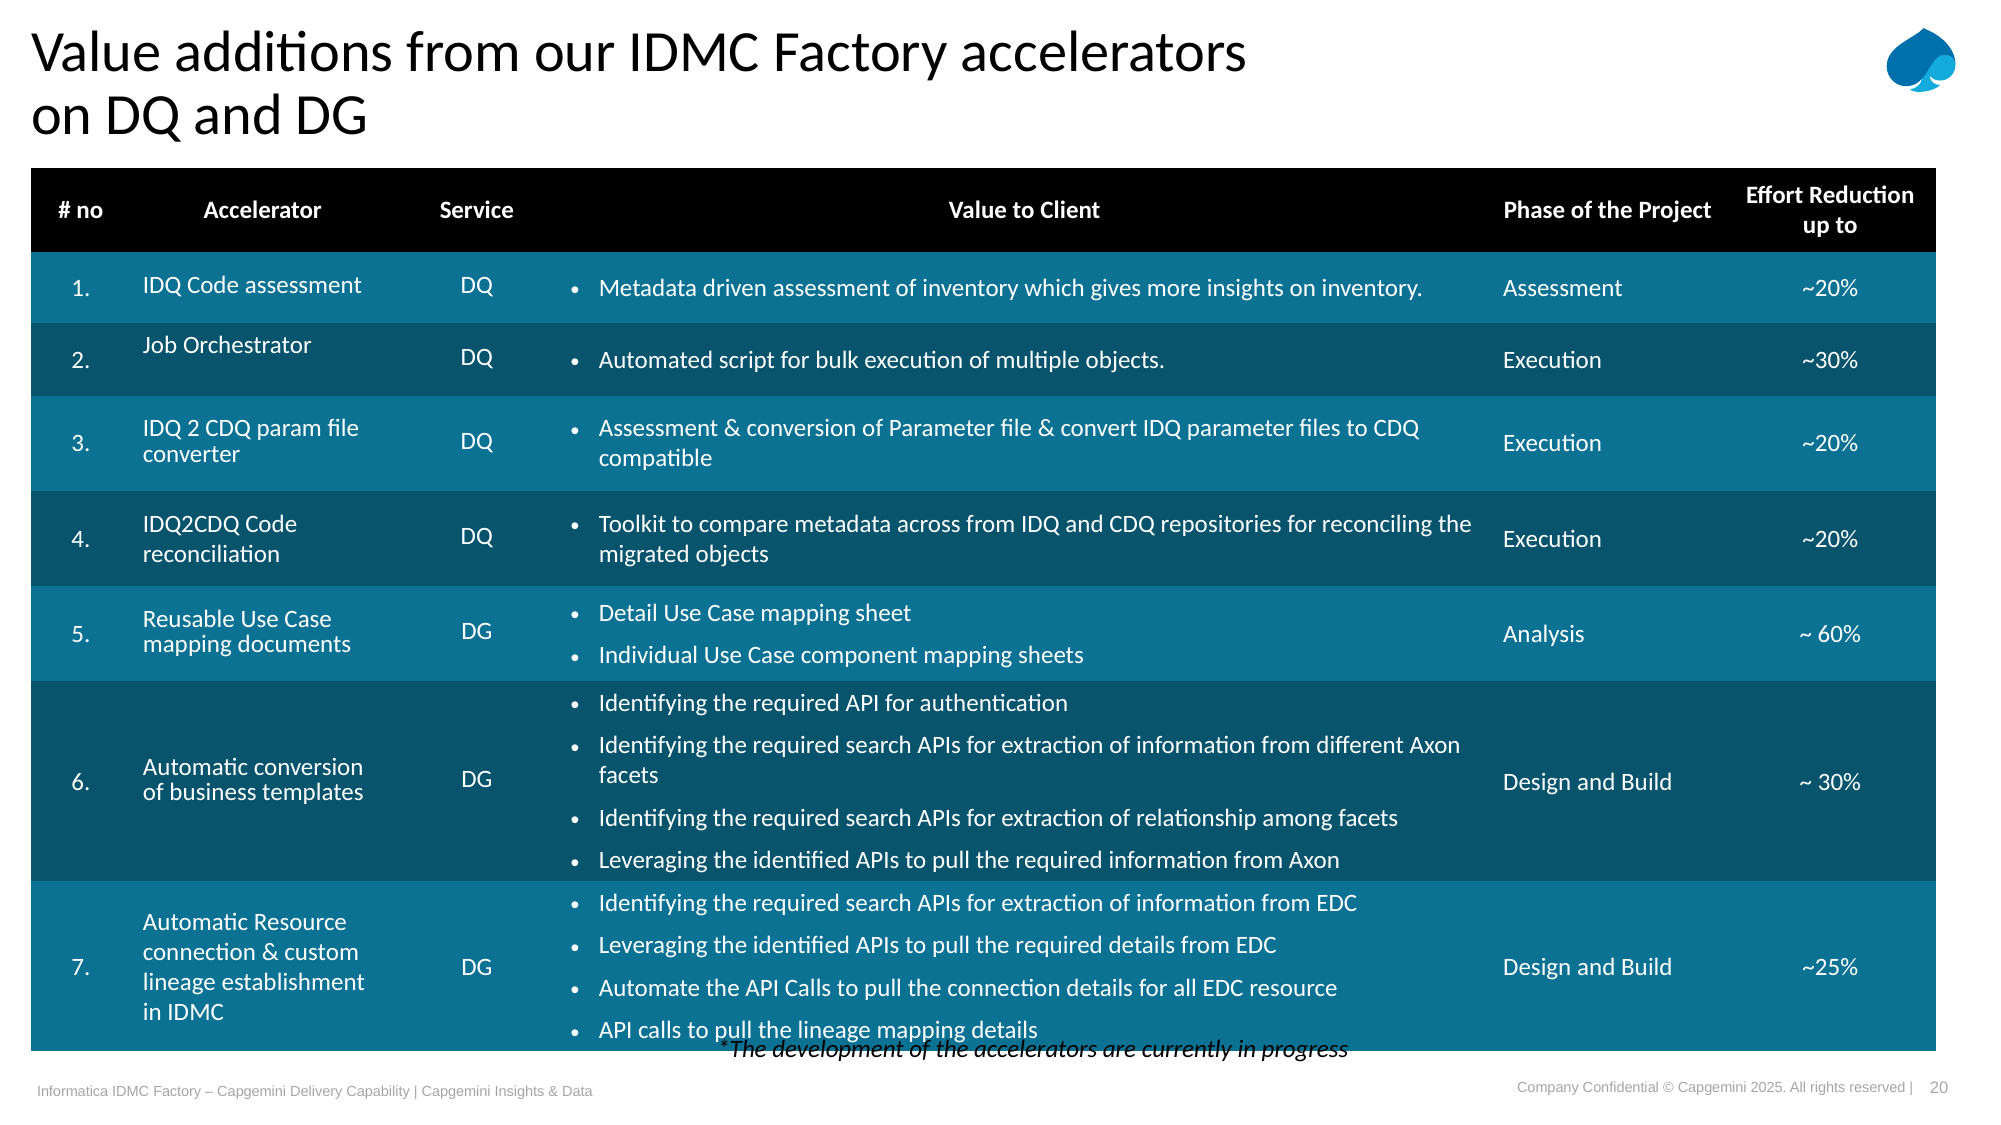

# Value additions from our IDMC Factory accelerators on DQ and DG
| # no | Accelerator | Service | Value to Client | Phase of the Project | Effort Reduction up to |
| --- | --- | --- | --- | --- | --- |
| 1. | IDQ Code assessment | DQ | Metadata driven assessment of inventory which gives more insights on inventory. | Assessment | ~20% |
| 2. | Job Orchestrator | DQ | Automated script for bulk execution of multiple objects. | Execution | ~30% |
| 3. | IDQ 2 CDQ param file converter | DQ | Assessment & conversion of Parameter file & convert IDQ parameter files to CDQ compatible | Execution | ~20% |
| 4. | IDQ2CDQ Code reconciliation | DQ | Toolkit to compare metadata across from IDQ and CDQ repositories for reconciling the migrated objects | Execution | ~20% |
| 5. | Reusable Use Case mapping documents | DG | Detail Use Case mapping sheet Individual Use Case component mapping sheets | Analysis | ~ 60% |
| 6. | Automatic conversion of business templates | DG | Identifying the required API for authentication Identifying the required search APIs for extraction of information from different Axon facets Identifying the required search APIs for extraction of relationship among facets Leveraging the identified APIs to pull the required information from Axon | Design and Build | ~ 30% |
| 7. | Automatic Resource connection & custom lineage establishment in IDMC | DG | Identifying the required search APIs for extraction of information from EDC Leveraging the identified APIs to pull the required details from EDC Automate the API Calls to pull the connection details for all EDC resource API calls to pull the lineage mapping details | Design and Build | ~25% |
*The development of the accelerators are currently in progress